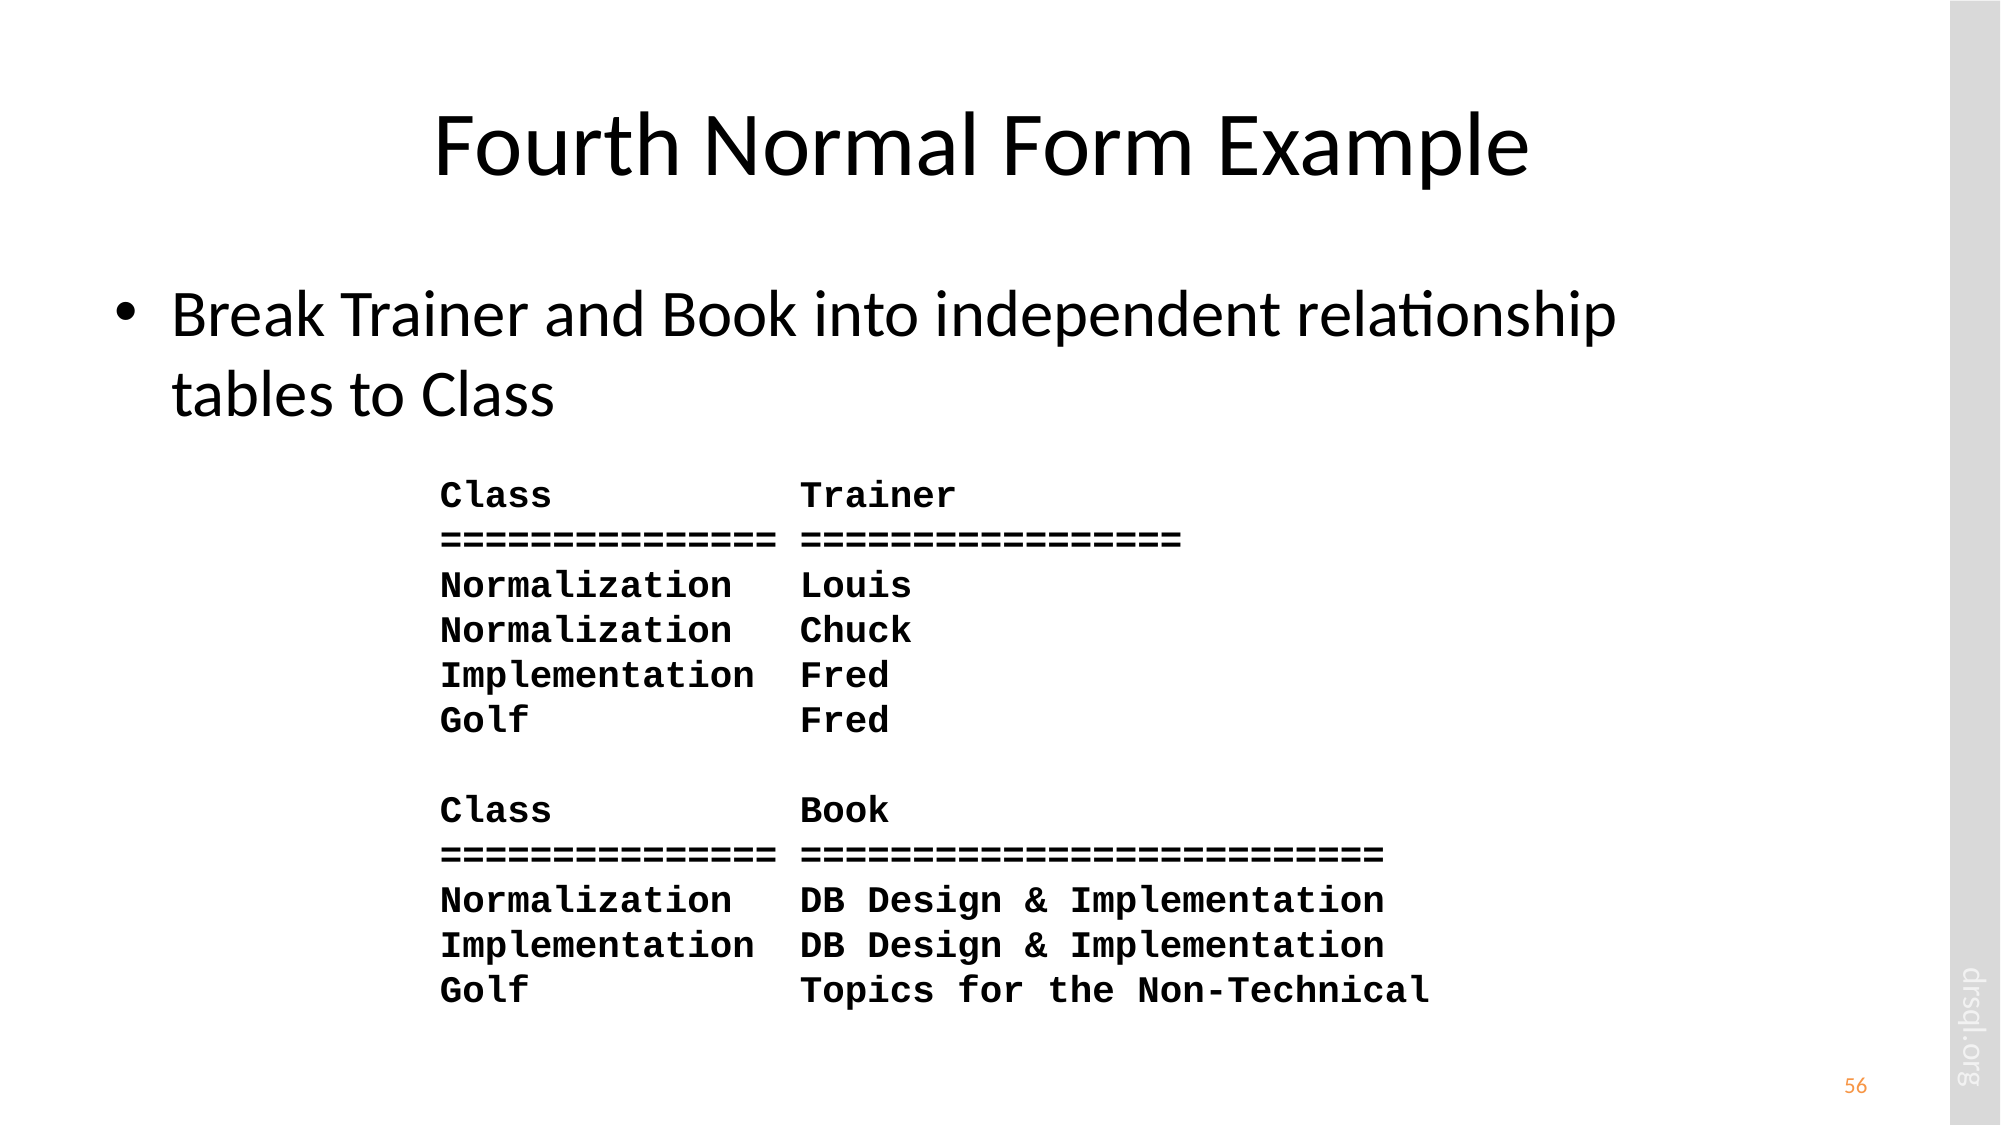

# Fourth Normal Form Example
Break Trainer and Book into independent relationship tables to Class

Class           Trainer
=============== =================
Normalization   Louis
Normalization   Chuck
Implementation  Fred
Golf            Fred

Class           Book
=============== ==========================
Normalization   DB Design & Implementation
Implementation  DB Design & Implementation
Golf            Topics for the Non-Technical